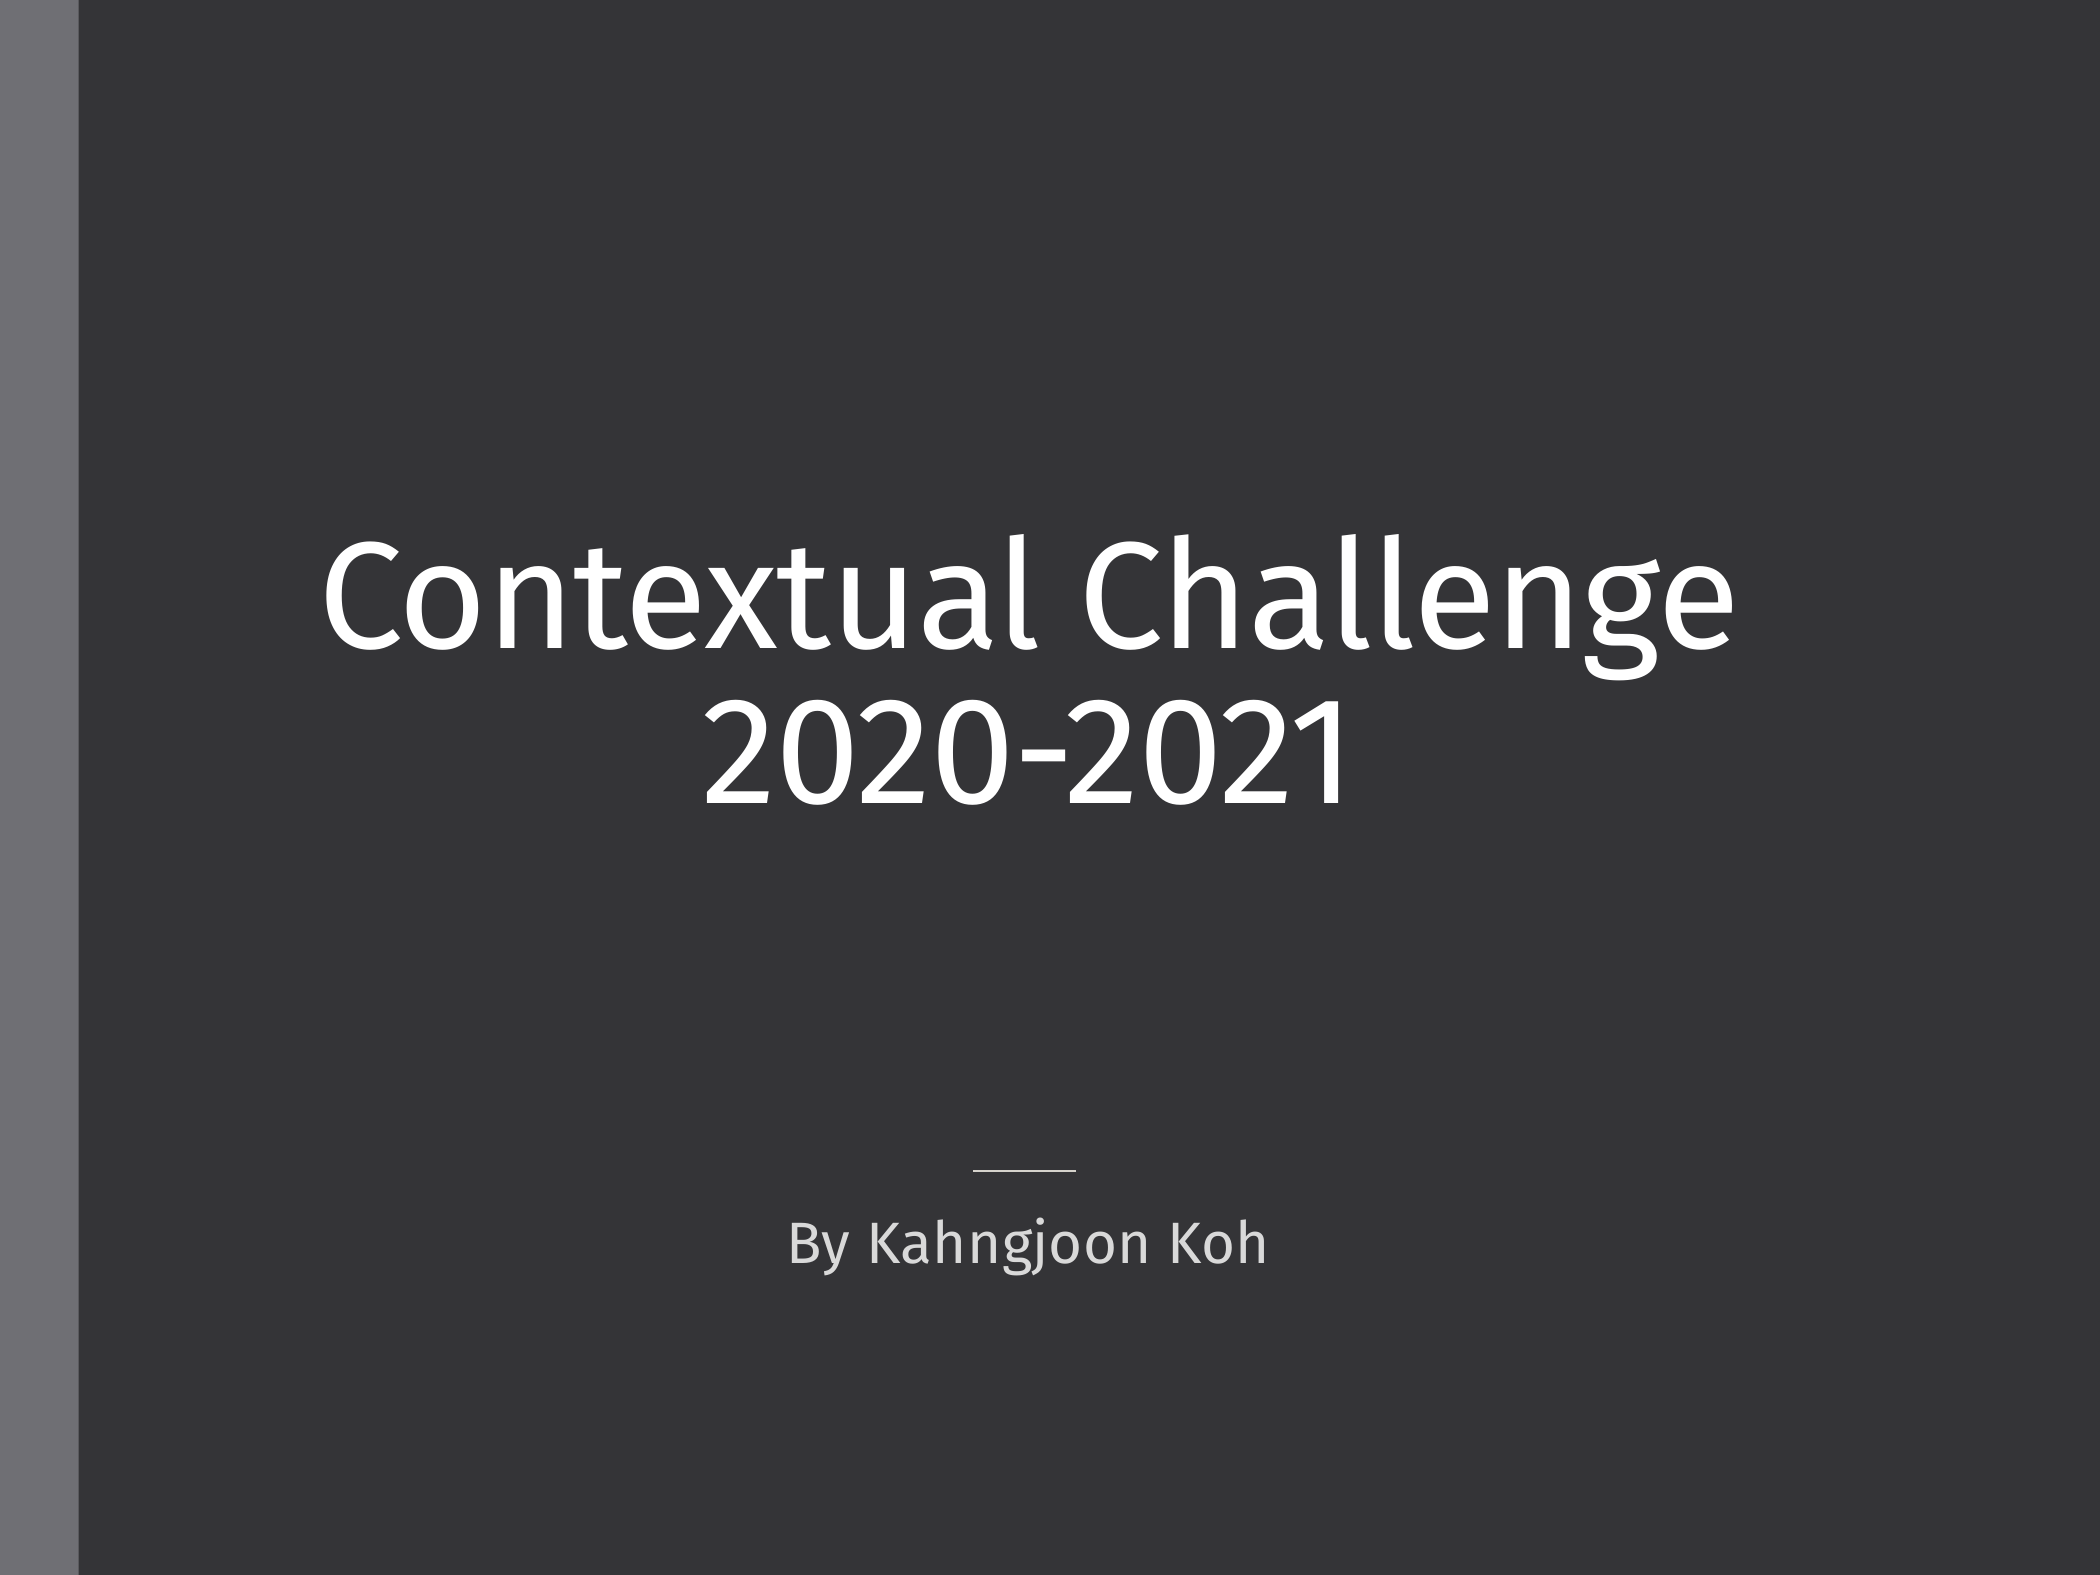

# Contextual Challenge 2020-2021
By Kahngjoon Koh